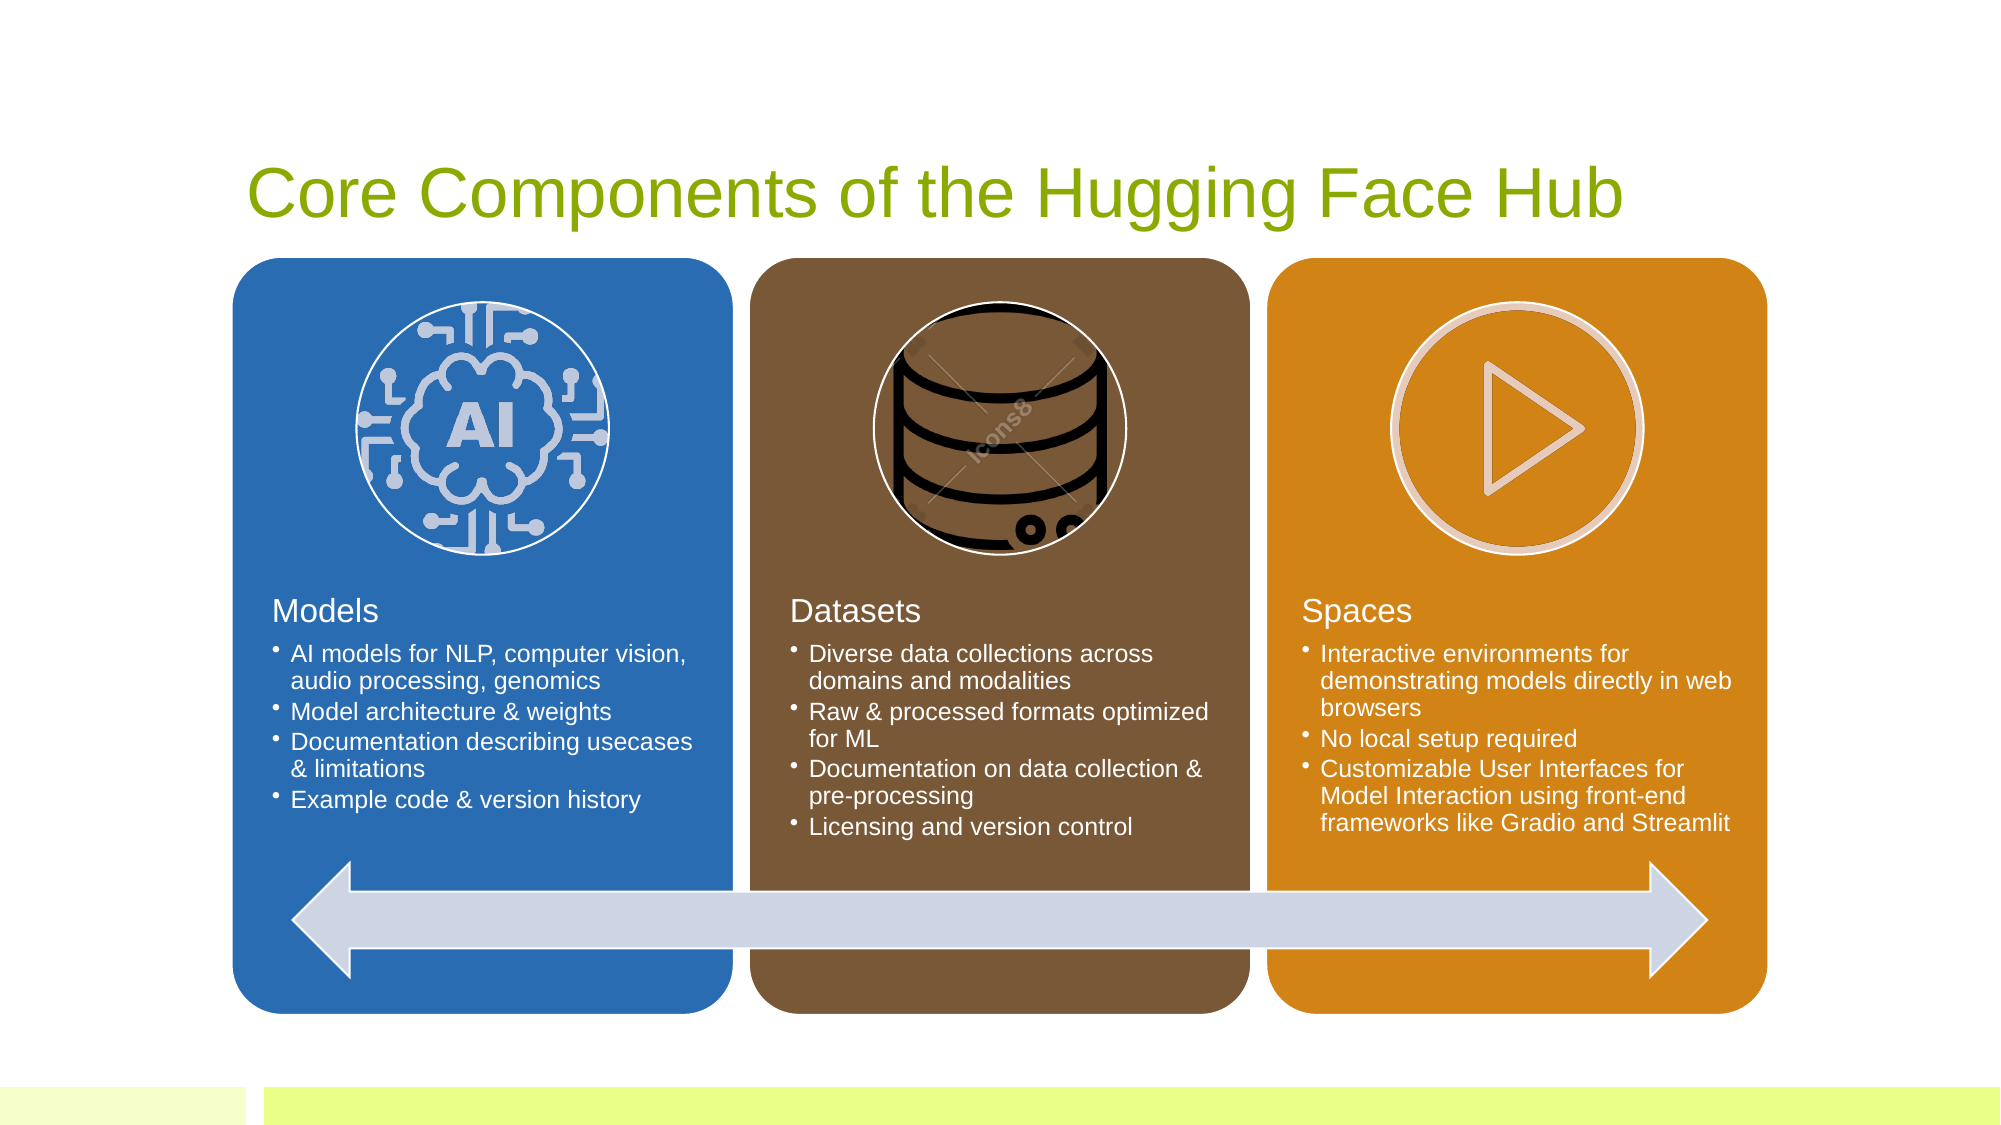

# Core Components of the Hugging Face Hub
Models
AI models for NLP, computer vision, audio processing, genomics
Model architecture & weights
Documentation describing usecases & limitations
Example code & version history
Datasets
Diverse data collections across domains and modalities
Raw & processed formats optimized for ML
Documentation on data collection & pre-processing
Licensing and version control
Spaces
Interactive environments for demonstrating models directly in web browsers
No local setup required
Customizable User Interfaces for Model Interaction using front-end frameworks like Gradio and Streamlit